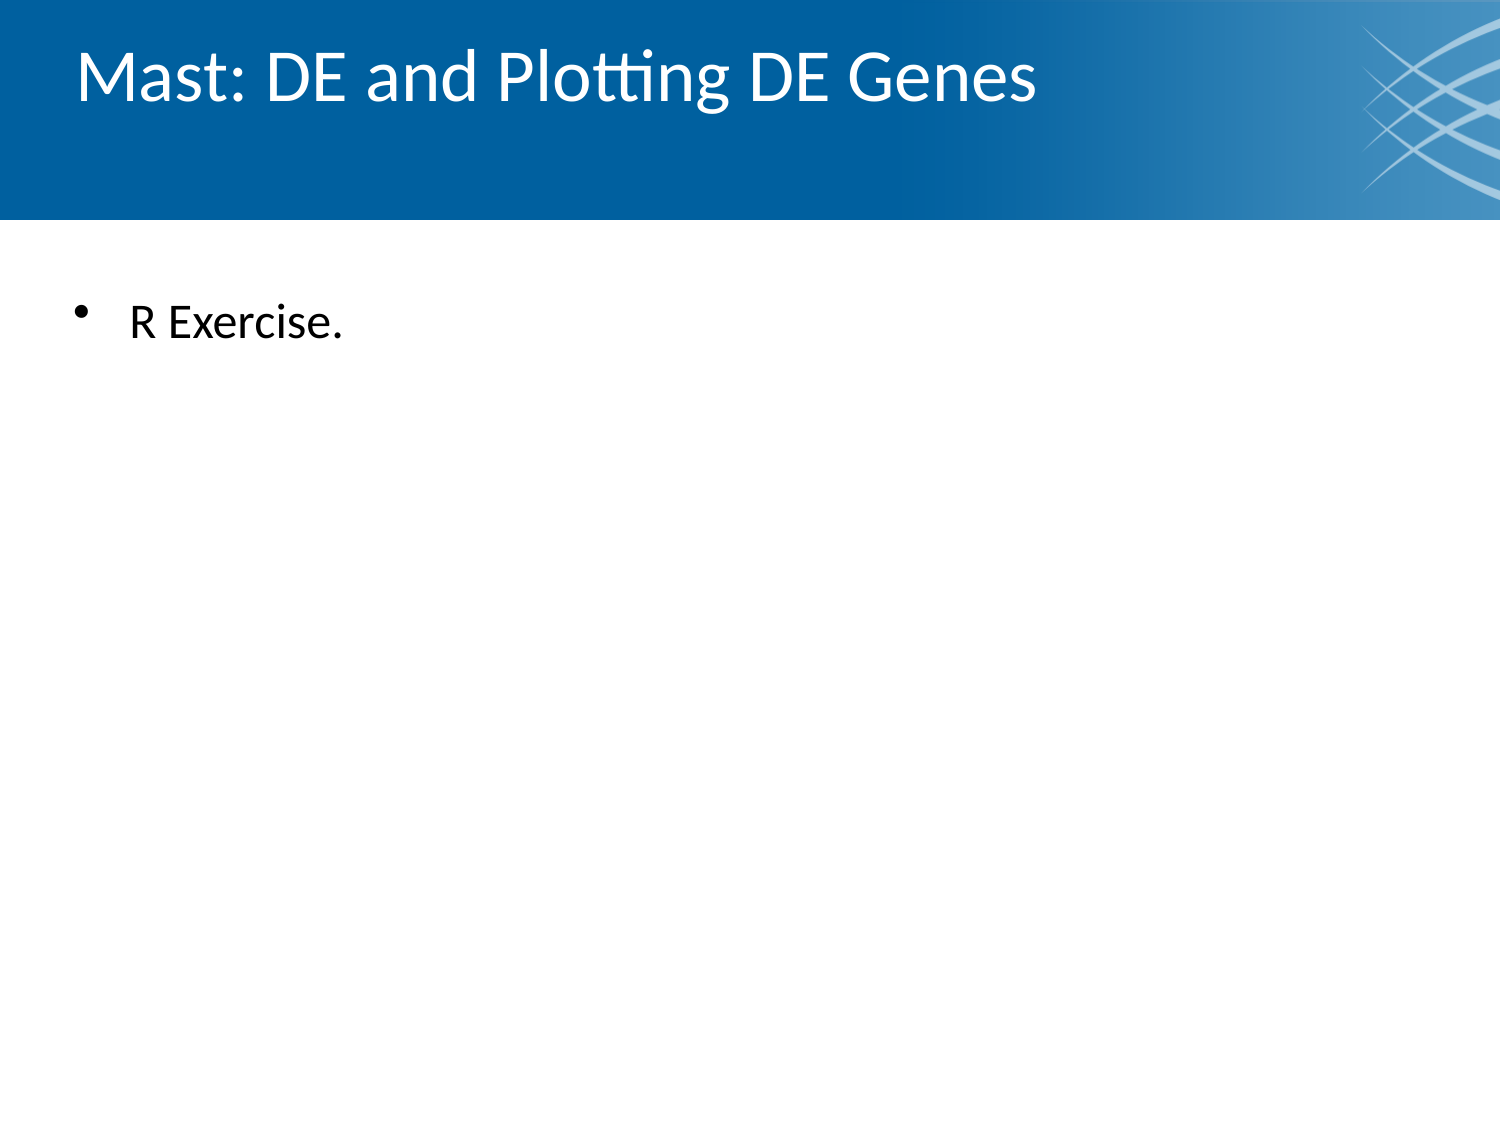

# Mast: DE and Plotting DE Genes
R Exercise.